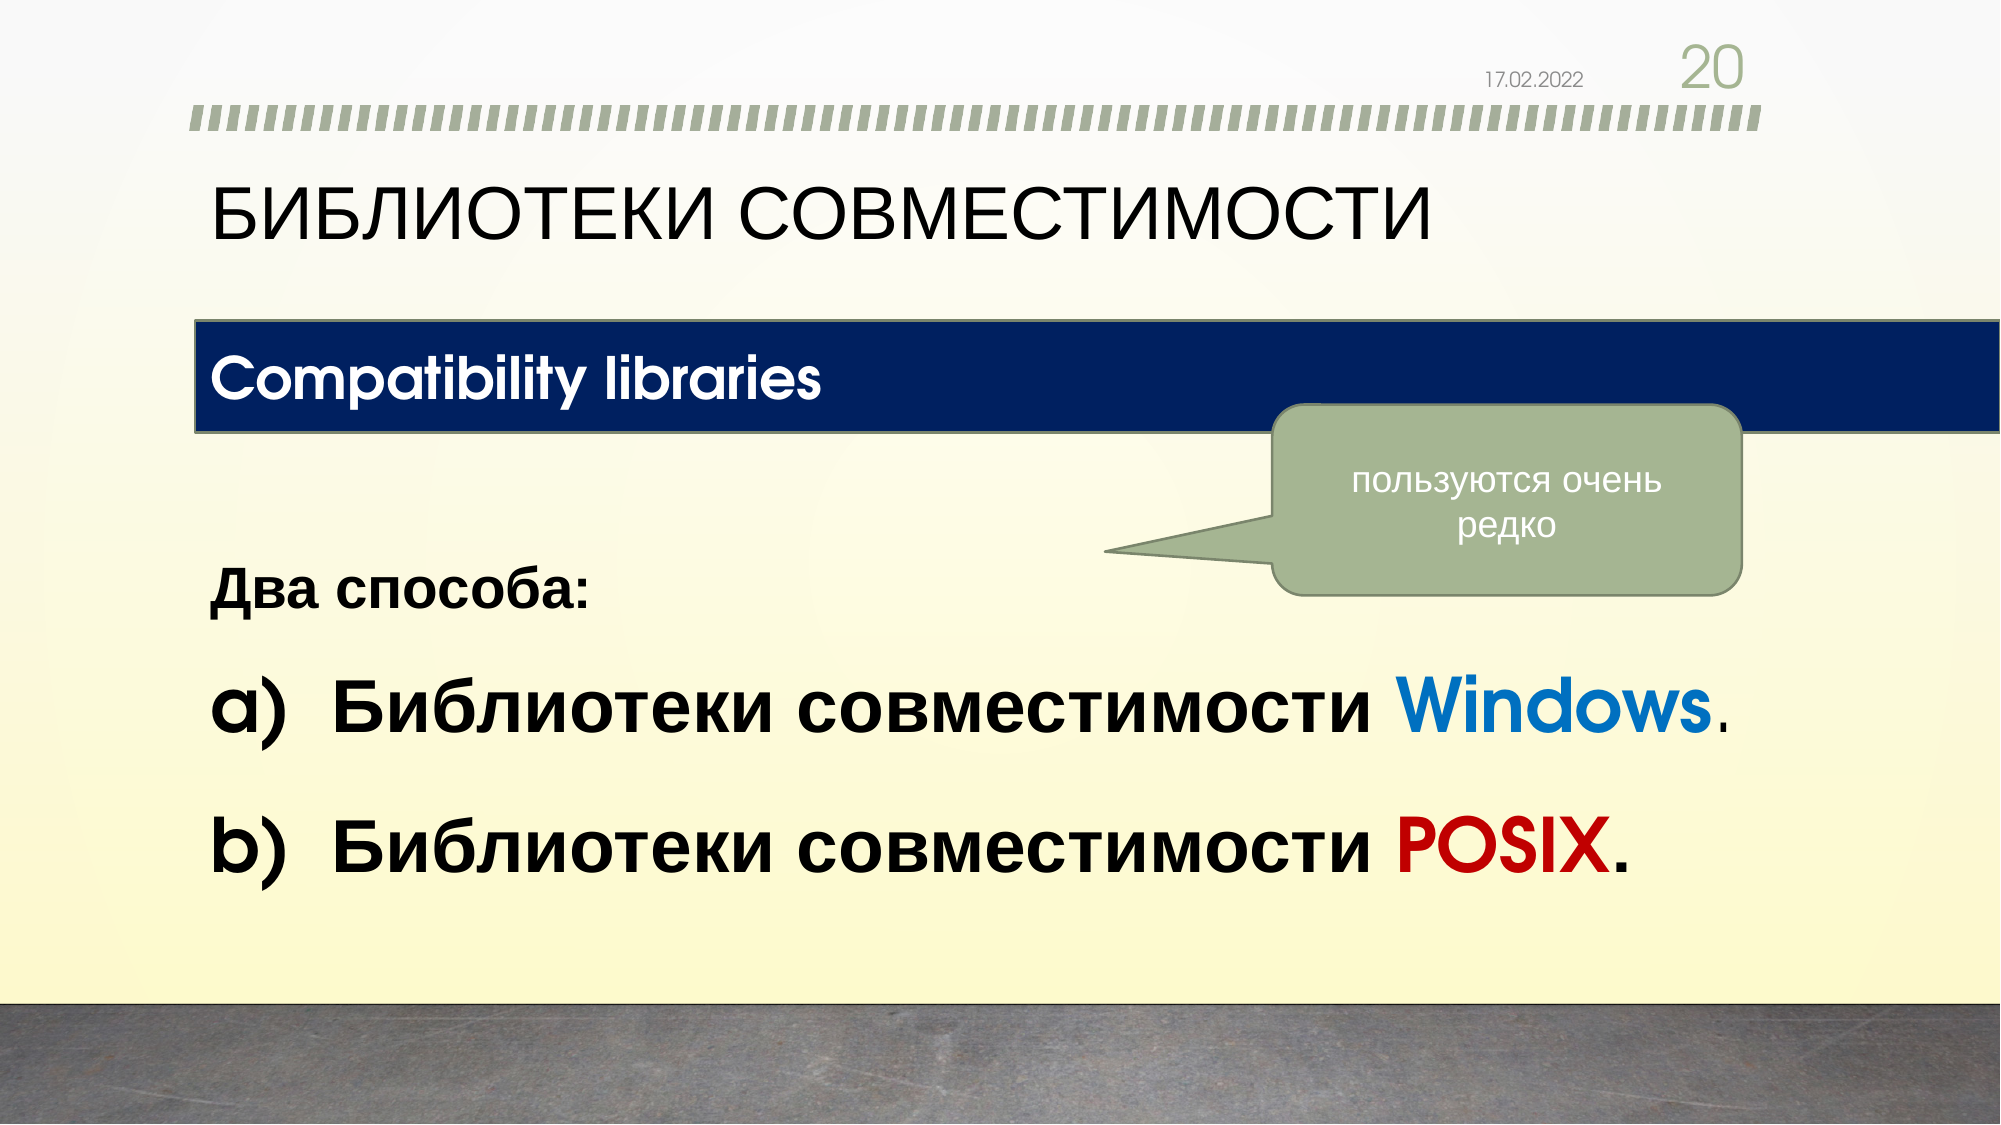

20
17.02.2022
Библиотеки совместимости
Compatibility libraries
пользуются очень редко
Два способа:
Библиотеки совместимости Windows.
Библиотеки совместимости POSIX.